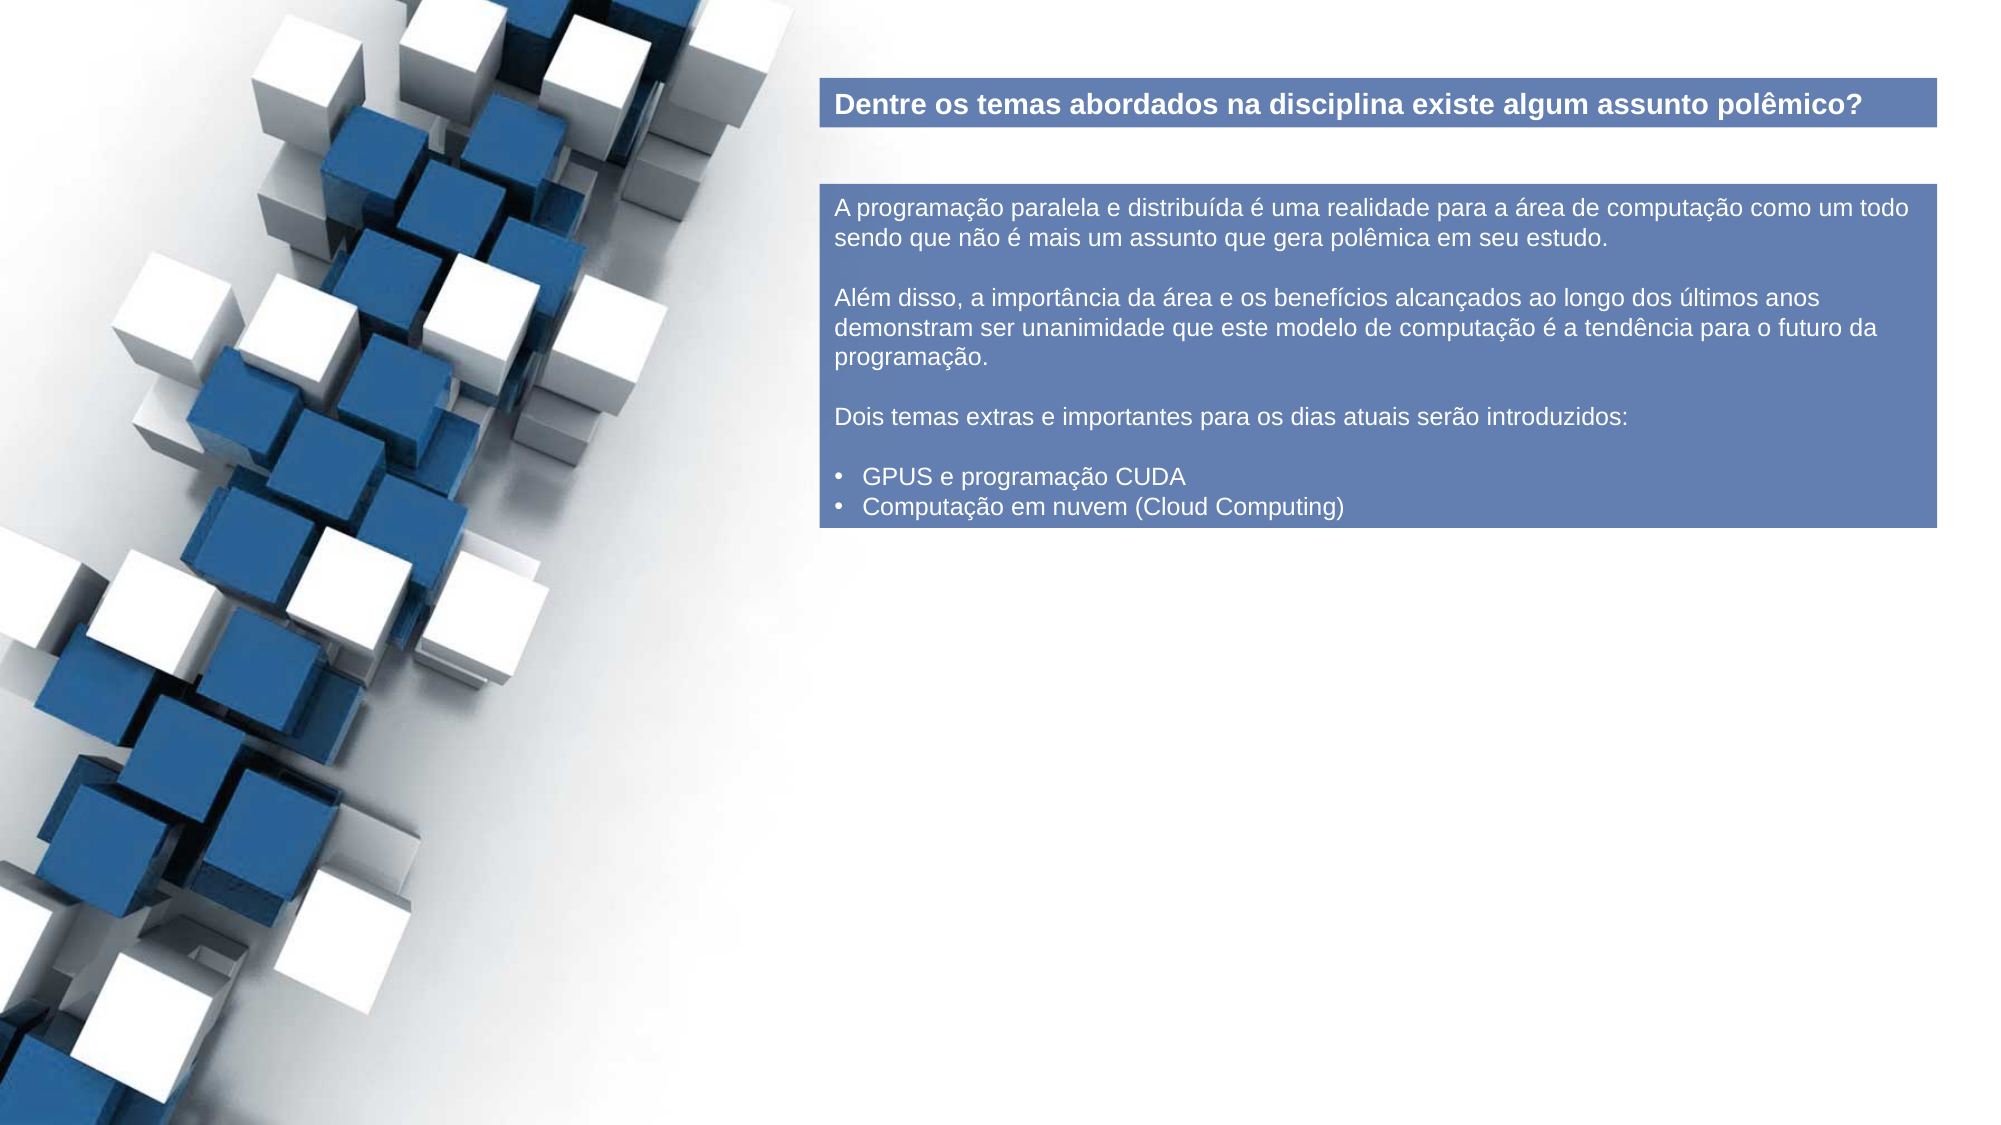

Dentre os temas abordados na disciplina existe algum assunto polêmico?
A programação paralela e distribuída é uma realidade para a área de computação como um todo sendo que não é mais um assunto que gera polêmica em seu estudo.

Além disso, a importância da área e os benefícios alcançados ao longo dos últimos anos demonstram ser unanimidade que este modelo de computação é a tendência para o futuro da programação.

Dois temas extras e importantes para os dias atuais serão introduzidos:

GPUS e programação CUDA
Computação em nuvem (Cloud Computing)